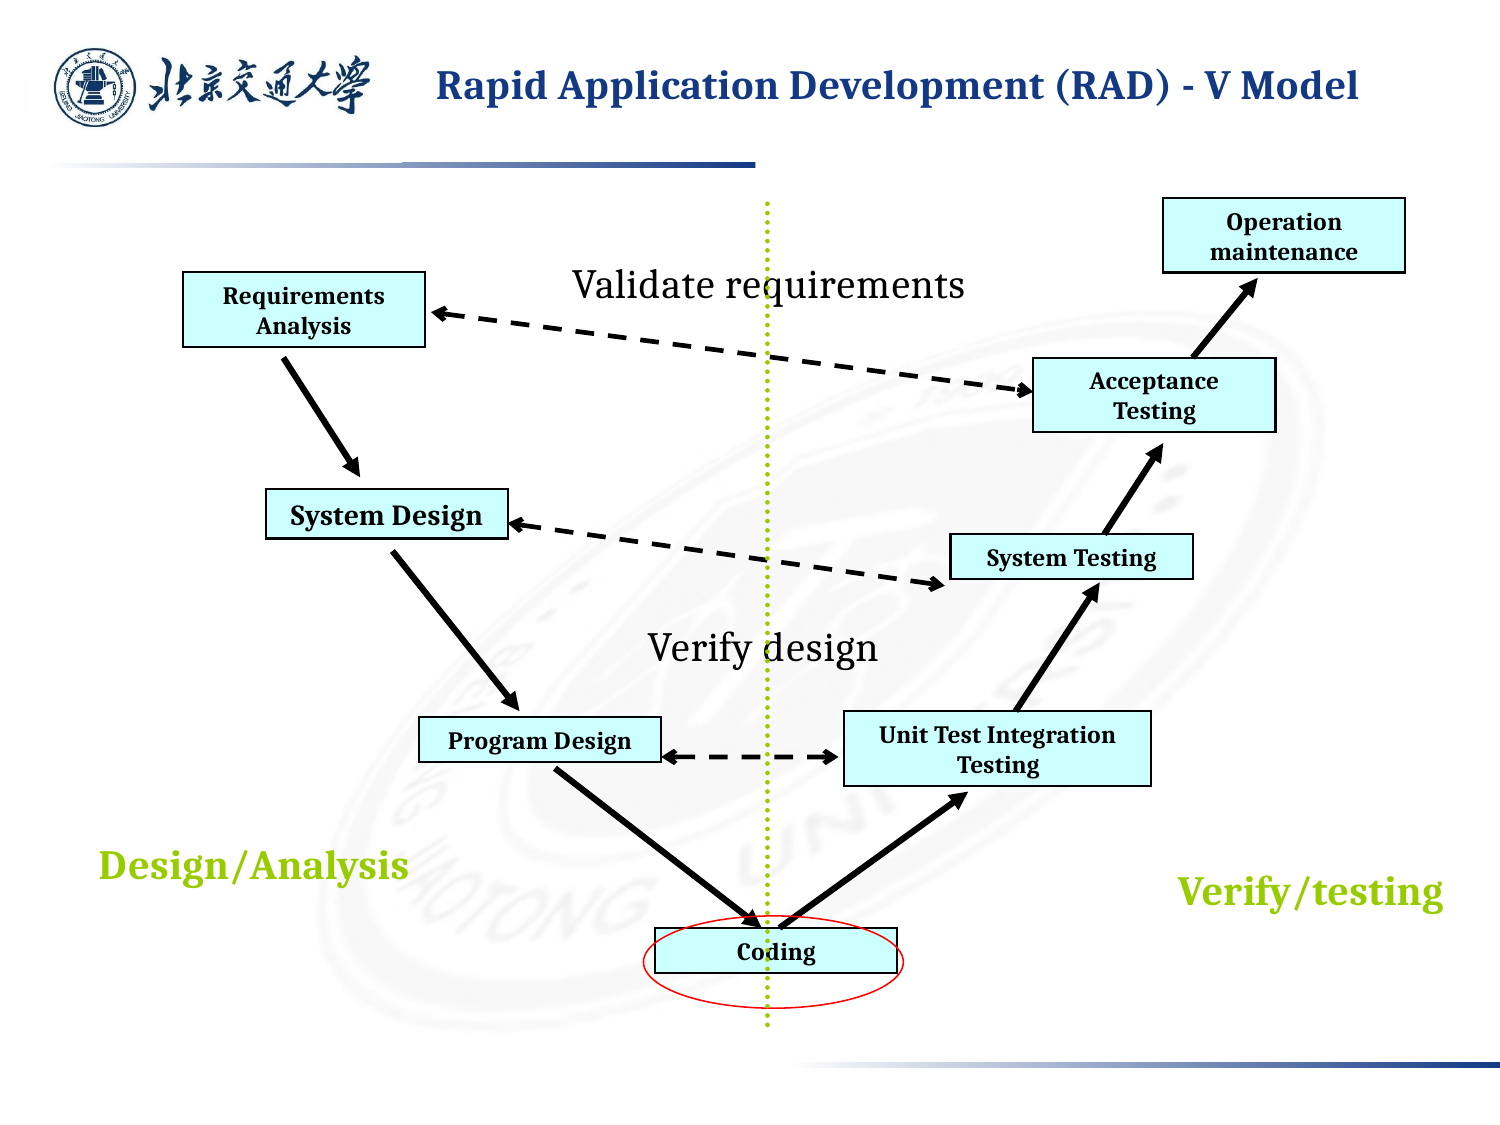

# Rapid Application Development (RAD) - V Model
Operation maintenance

Validate requirements
Requirements Analysis

Acceptance Testing

System Design

System Testing

Verify design
Unit Test Integration Testing
Program Design

Verify/testing

Coding
Design/Analysis